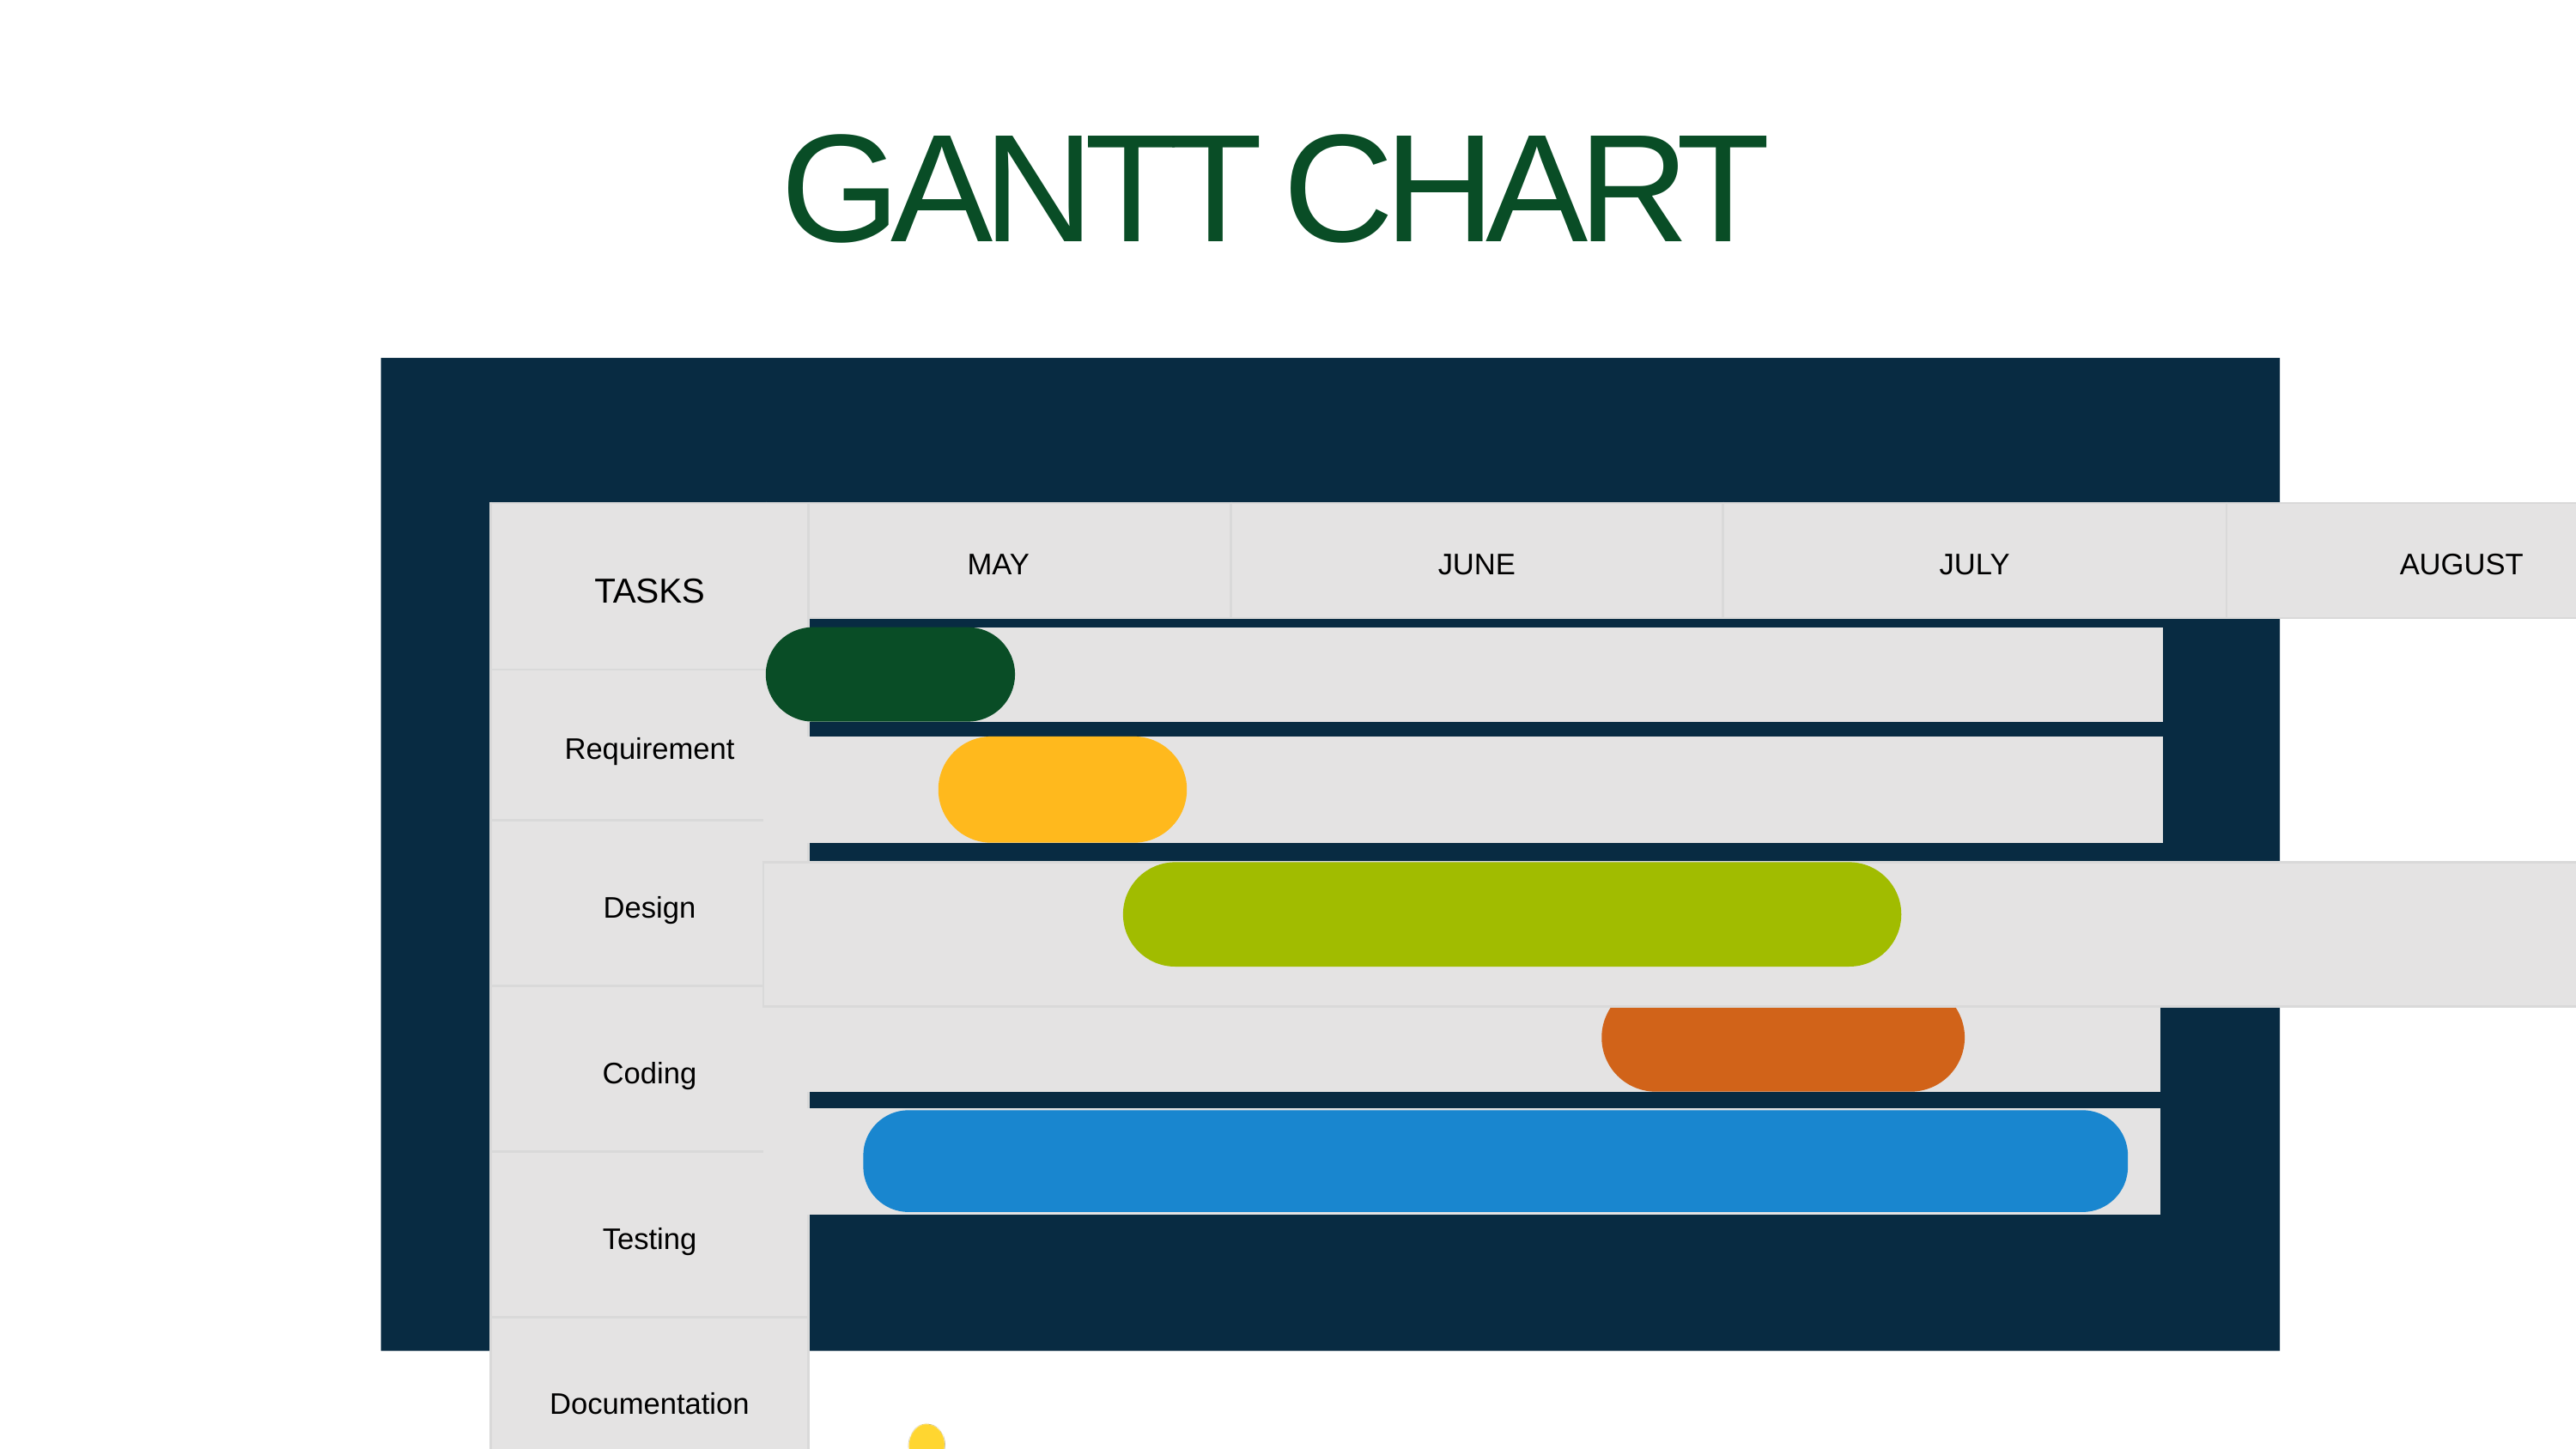

GANTT CHART

| TASKS |
| --- |
| Requirement |
| Design |
| Coding |
| Testing |
| Documentation |
| MAY | JUNE | JULY | AUGUST |
| --- | --- | --- | --- |

|  |
| --- |